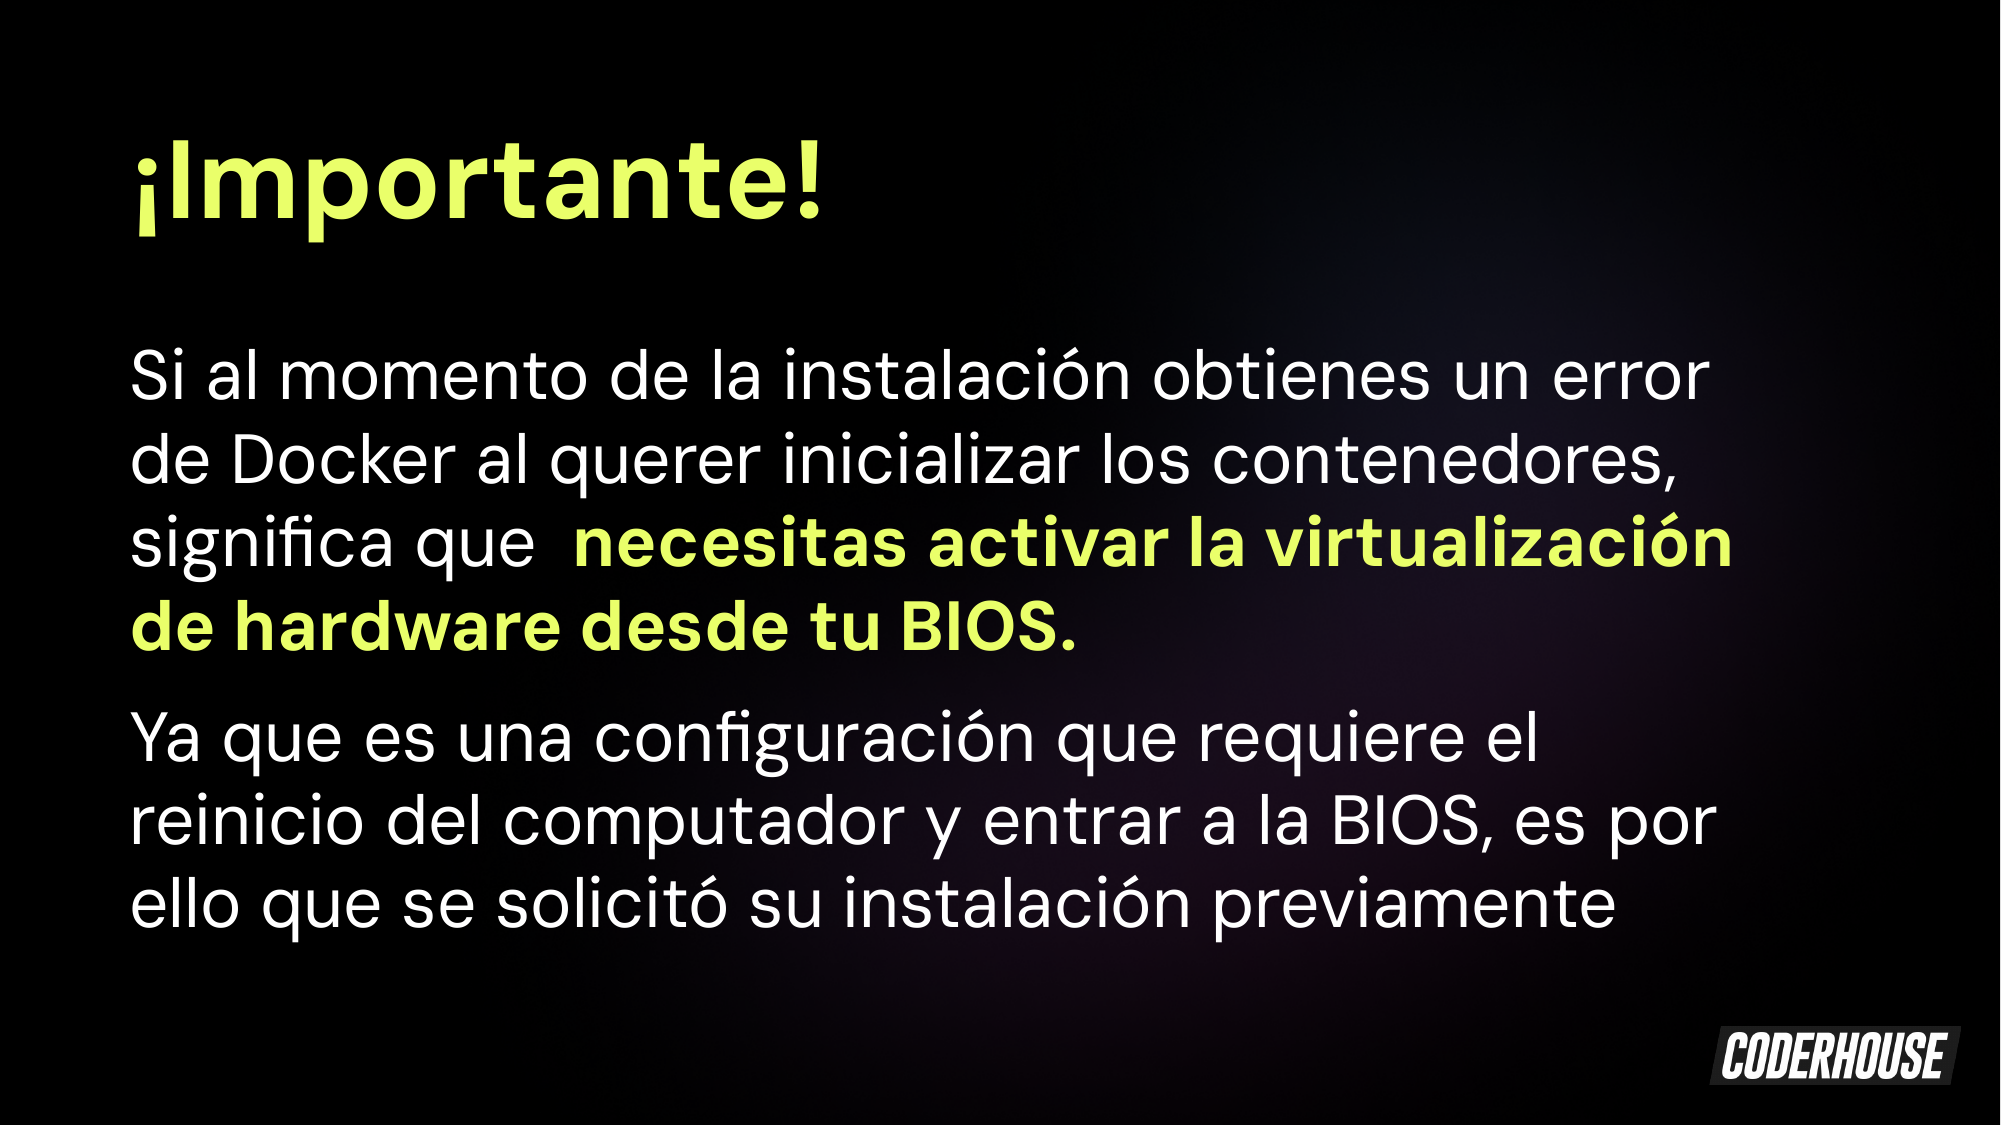

¡Importante!
Si al momento de la instalación obtienes un error de Docker al querer inicializar los contenedores, significa que  necesitas activar la virtualización de hardware desde tu BIOS.
Ya que es una configuración que requiere el reinicio del computador y entrar a la BIOS, es por ello que se solicitó su instalación previamente